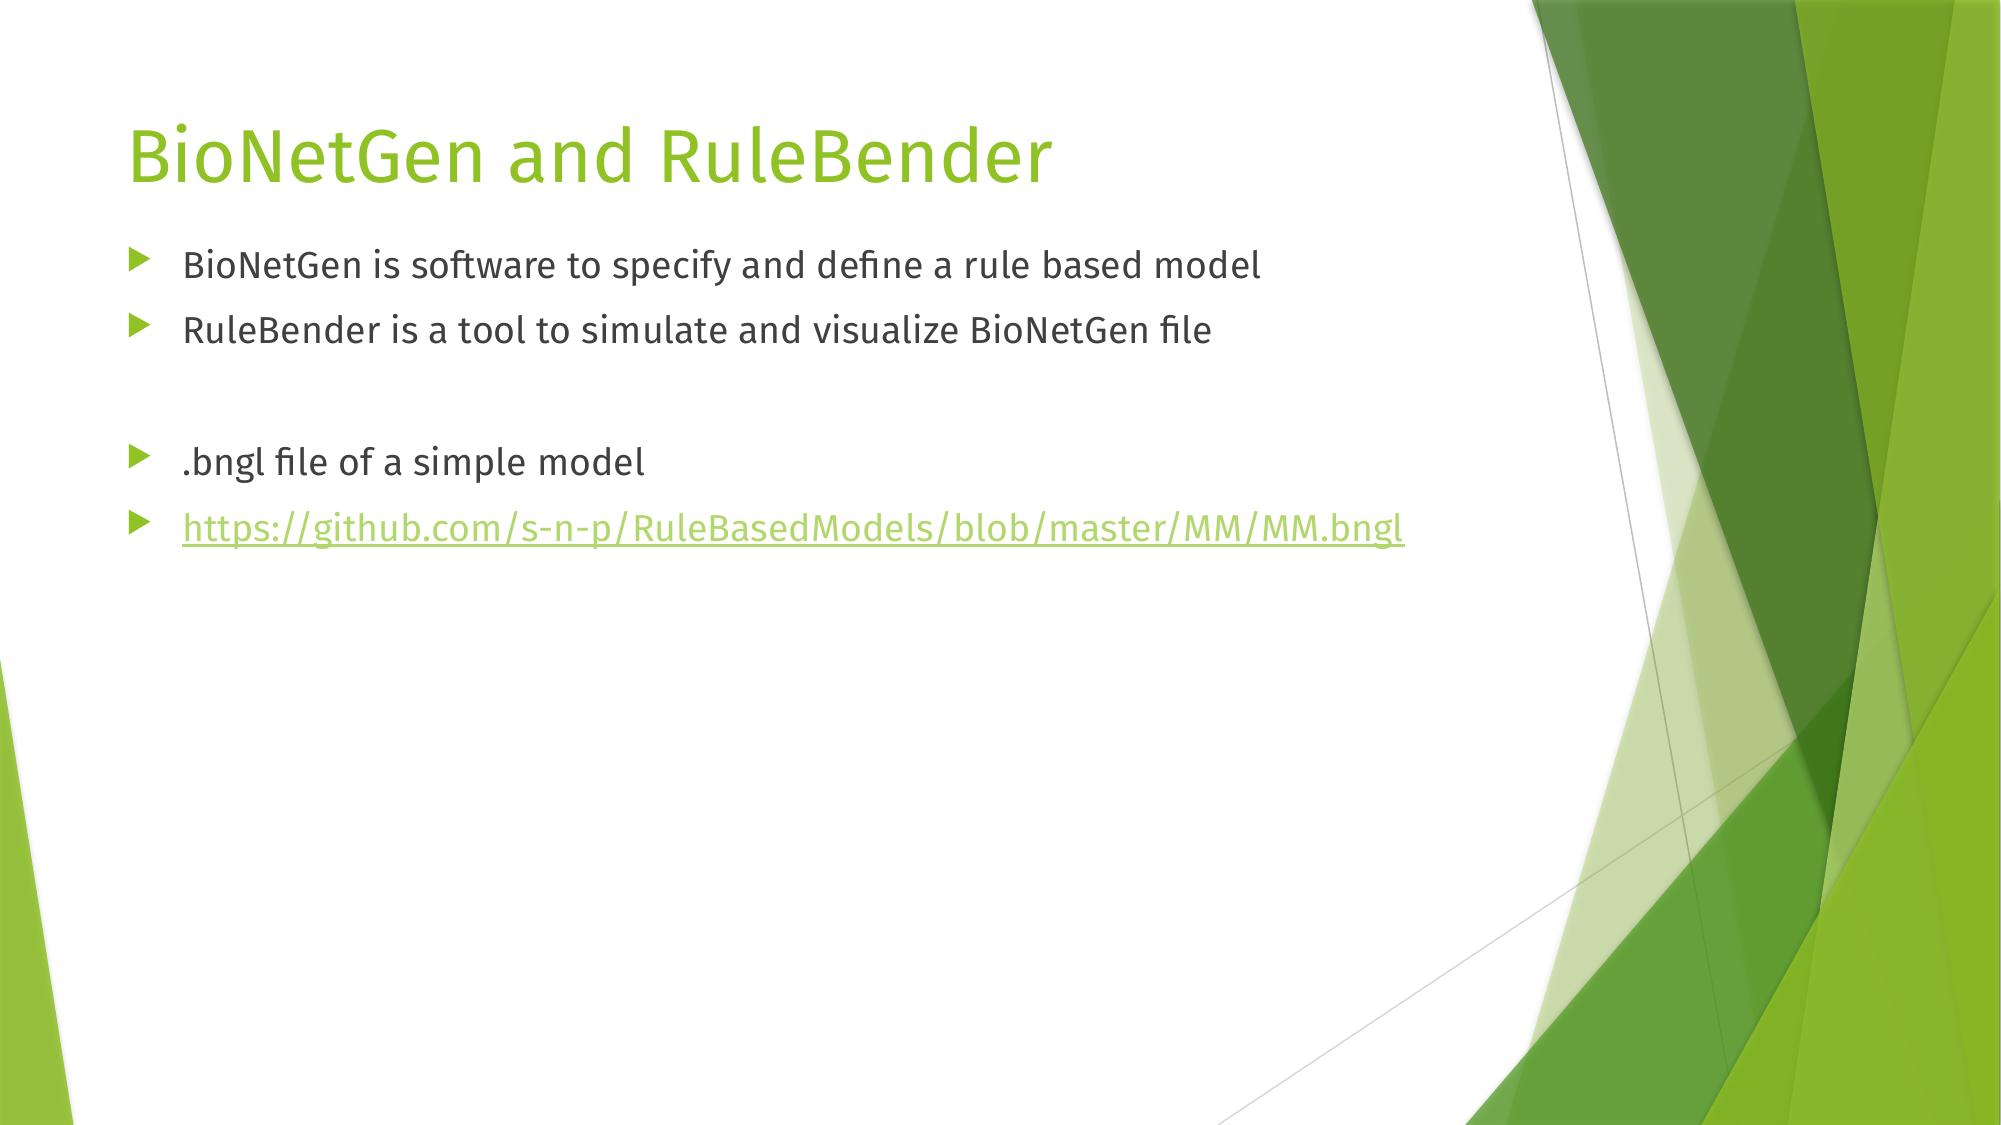

# BioNetGen and RuleBender
BioNetGen is software to specify and define a rule based model
RuleBender is a tool to simulate and visualize BioNetGen file

.bngl file of a simple model
https://github.com/s-n-p/RuleBasedModels/blob/master/MM/MM.bngl